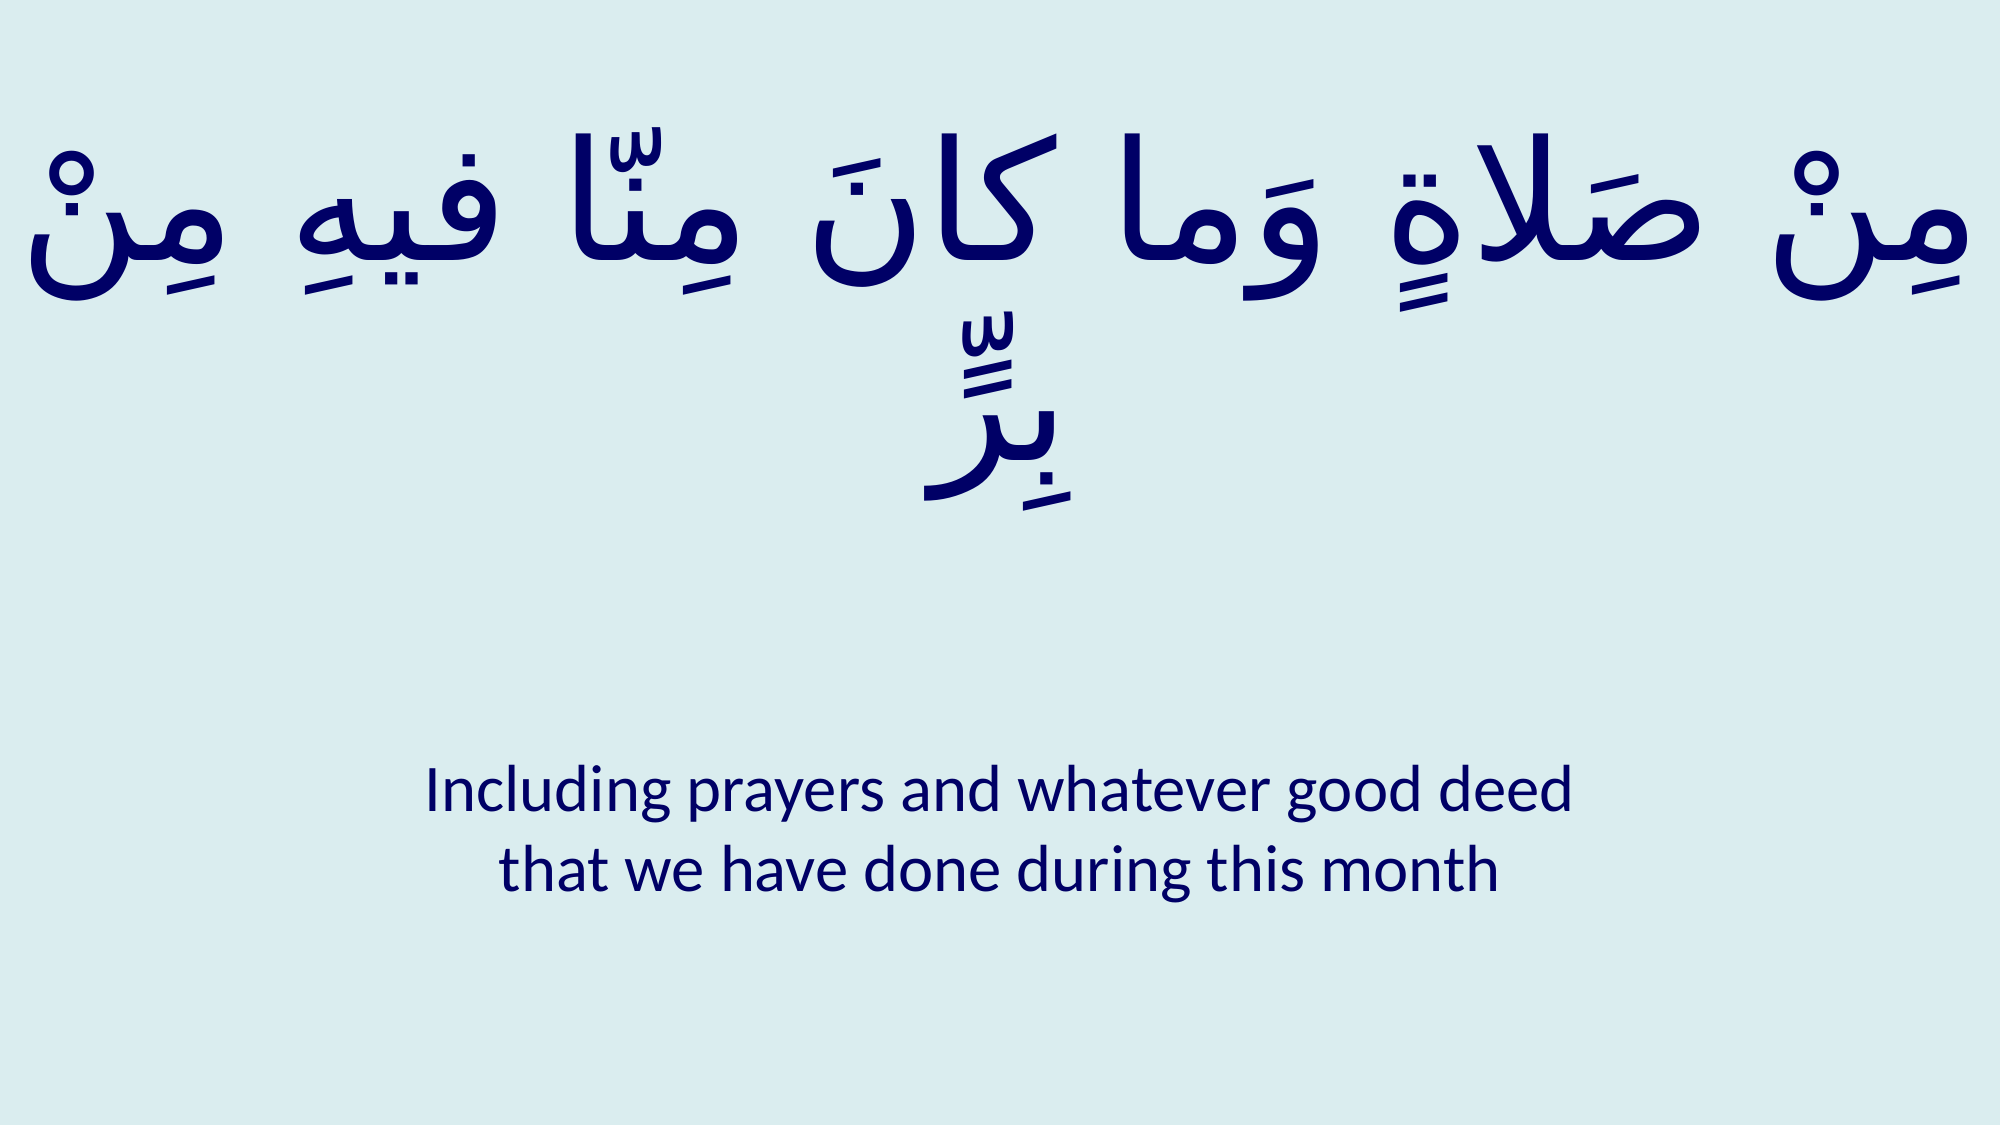

# مِنْ صَلاةٍ وَما كانَ مِنّا فيهِ مِنْ بِرٍّ
Including prayers and whatever good deed that we have done during this month